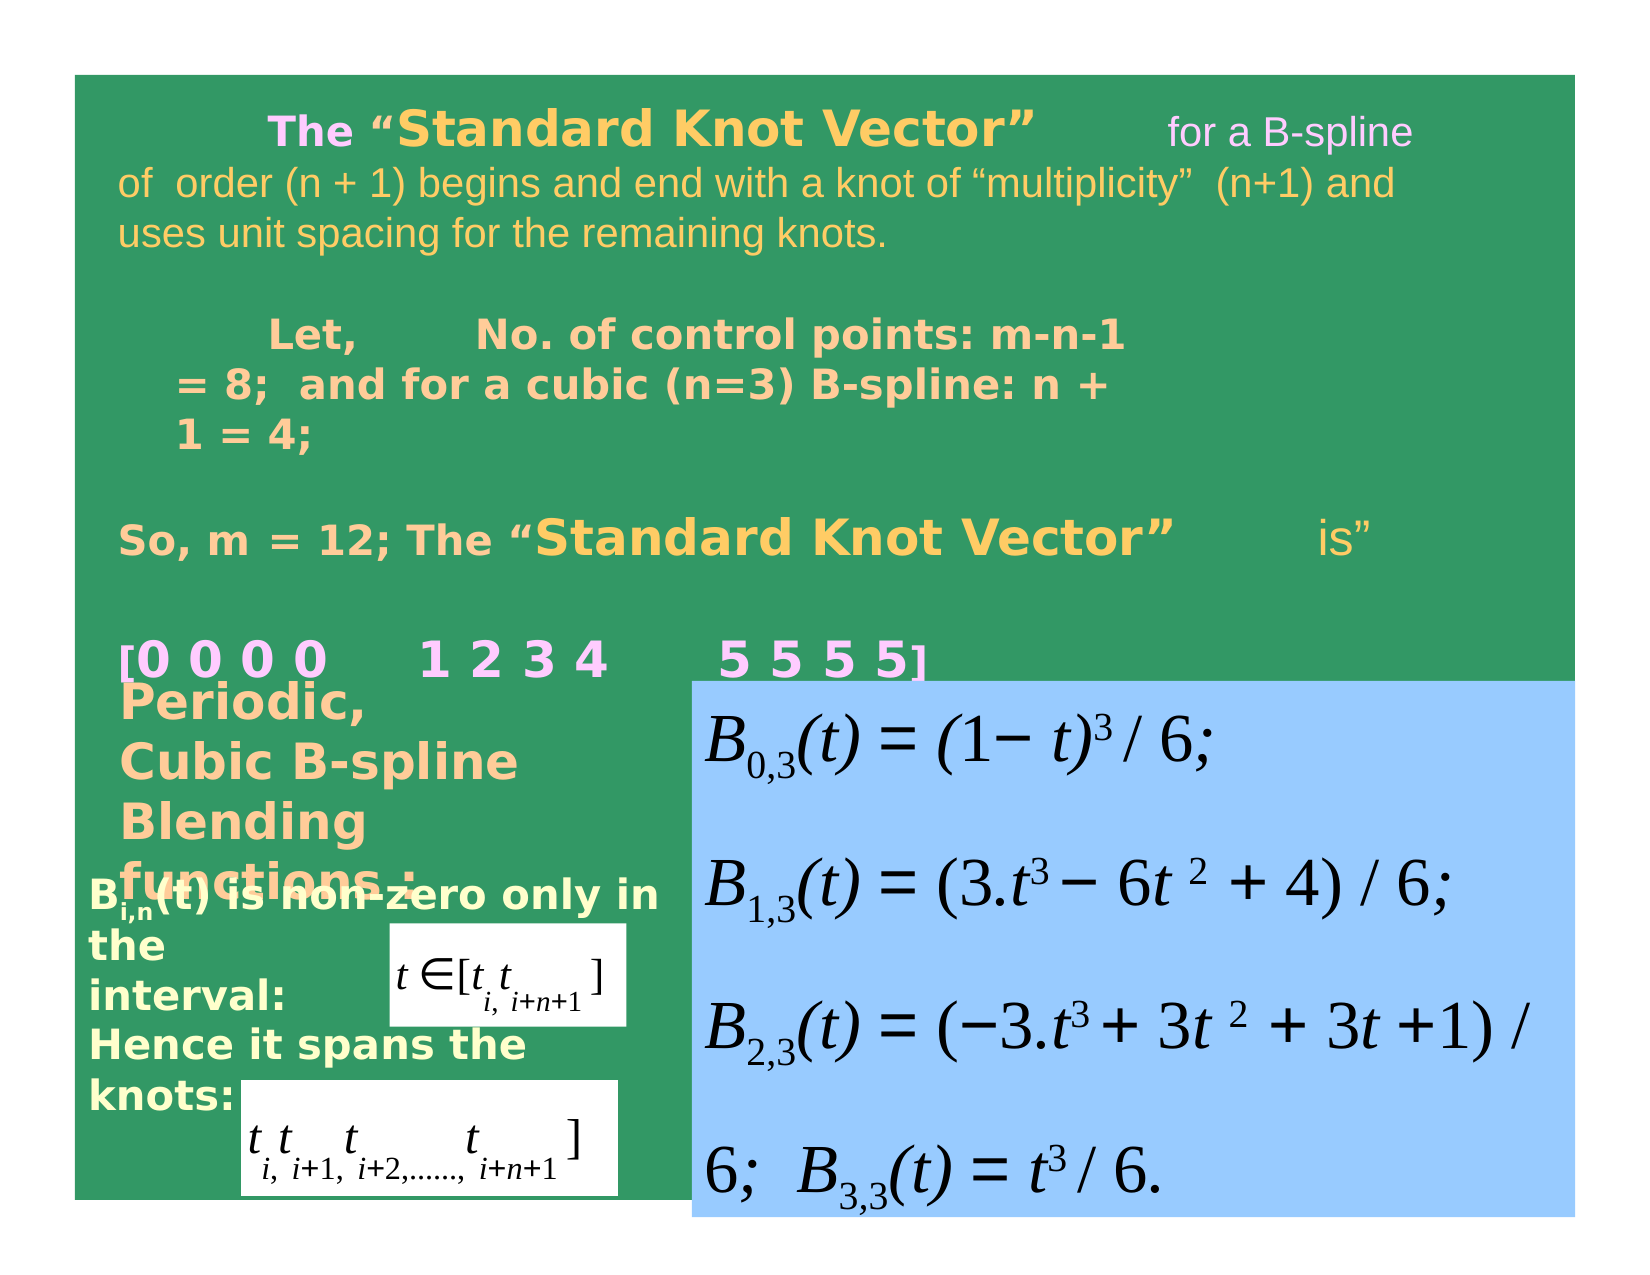

The “Standard Knot Vector”	for a B-spline of  order (n + 1) begins and end with a knot of “multiplicity”  (n+1) and uses unit spacing for the remaining knots.
Let,	No. of control points: m-n-1 = 8;  and for a cubic (n=3) B-spline: n + 1 = 4;

So, m	= 12; The “Standard Knot Vector”	is”
[0 0 0 0	1 2 3 4	5 5 5 5]
Periodic,  Cubic B-spline
Blending functions :
B0,3(t) = (1− t)3 / 6;
B1,3(t) = (3.t3 − 6t 2  + 4) / 6;  B2,3(t) = (−3.t3 + 3t 2  + 3t +1) / 6;  B3,3(t) = t3 / 6.
Bi,n(t) is non-zero only in
the interval:
t ∈[ti,ti+n+1 ]
Hence it spans the knots:
ti,ti+1,ti+2,......,ti+n+1 ]